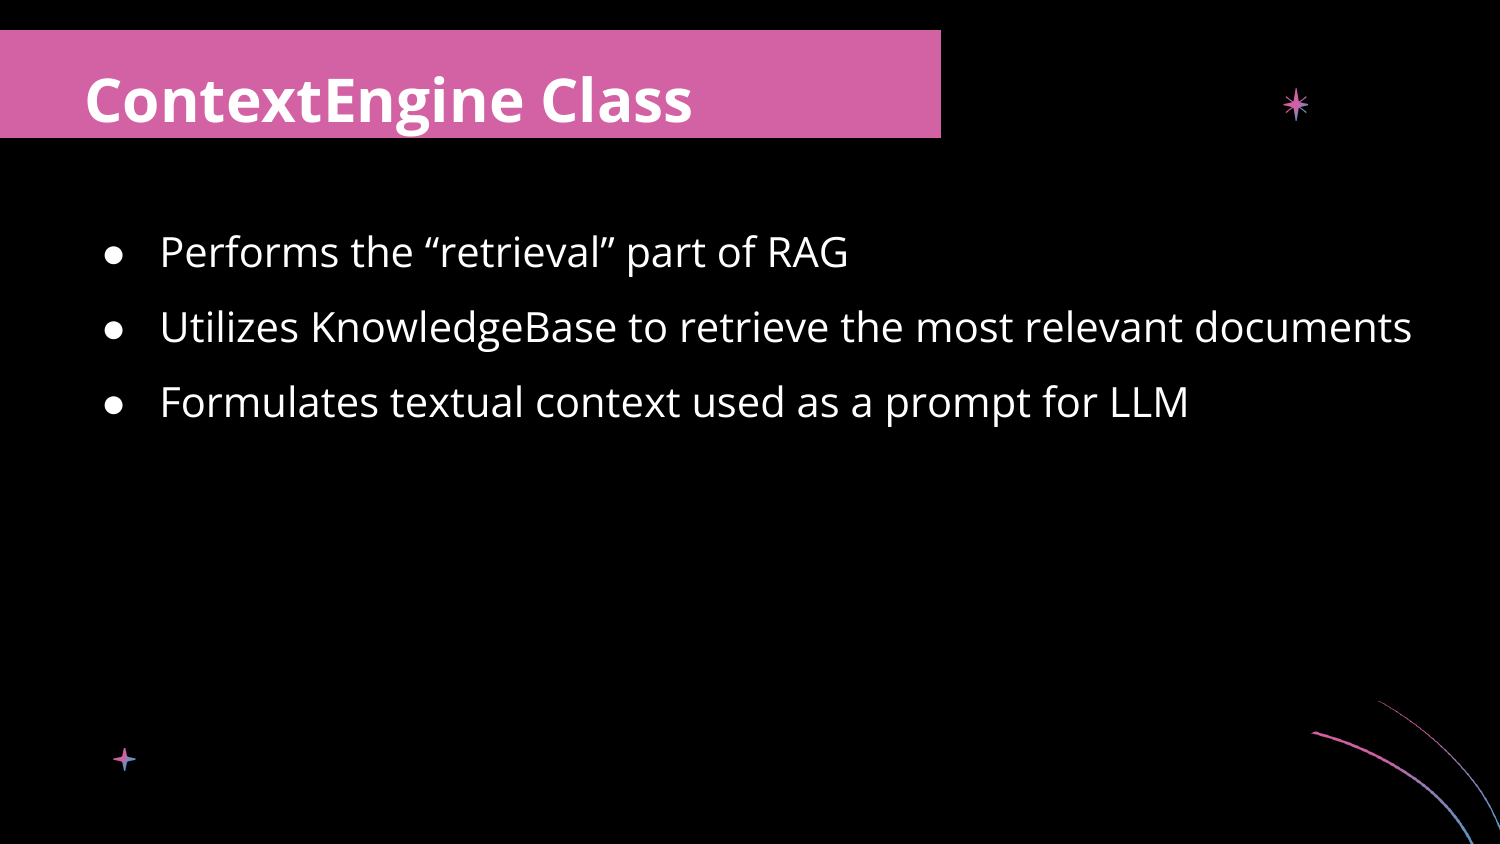

ContextEngine Class

Performs the “retrieval” part of RAG
Utilizes KnowledgeBase to retrieve the most relevant documents
Formulates textual context used as a prompt for LLM